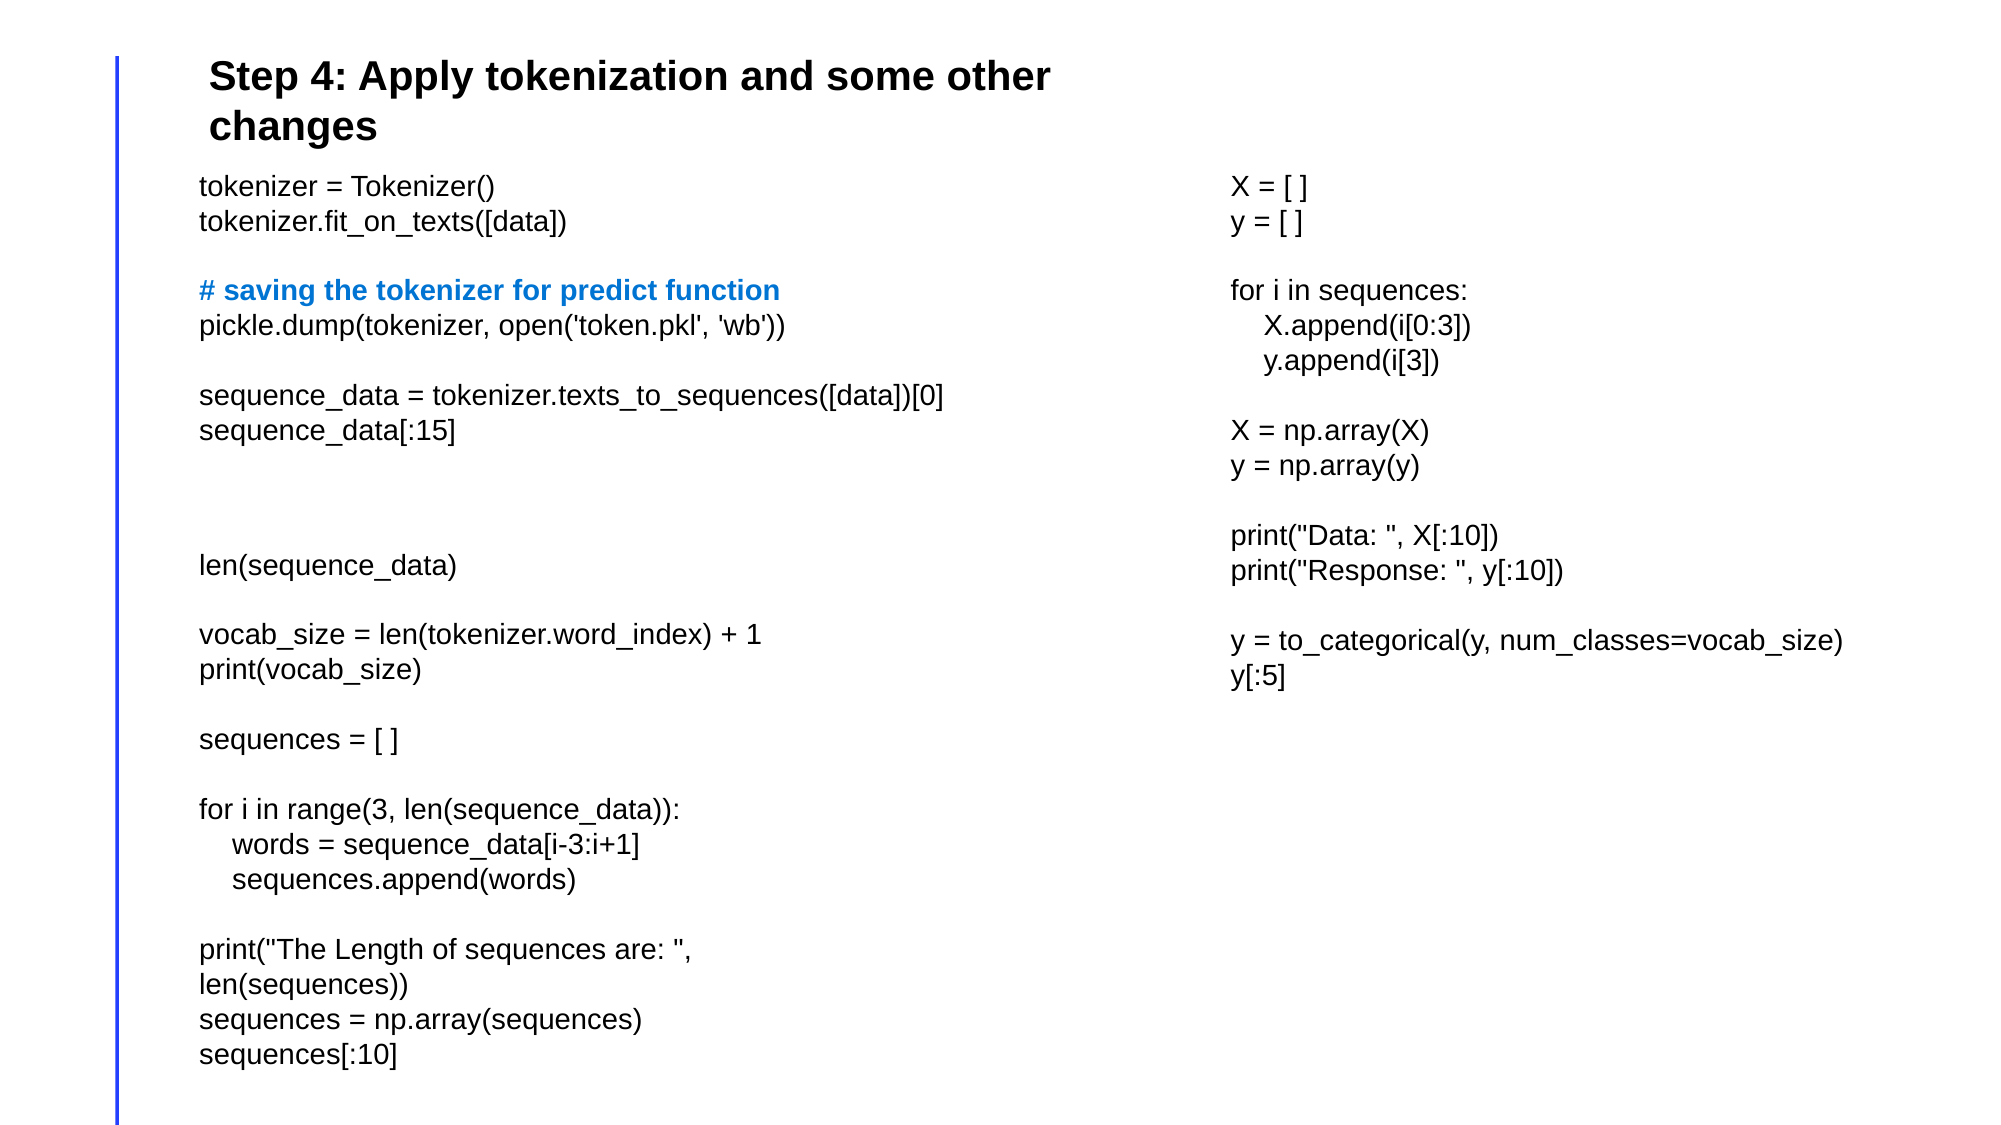

Step 4: Apply tokenization and some other changes
tokenizer = Tokenizer()
tokenizer.fit_on_texts([data])

# saving the tokenizer for predict function
pickle.dump(tokenizer, open('token.pkl', 'wb'))

sequence_data = tokenizer.texts_to_sequences([data])[0]
sequence_data[:15]
X = [ ]
y = [ ]

for i in sequences:
    X.append(i[0:3])
    y.append(i[3])

X = np.array(X)
y = np.array(y)

print("Data: ", X[:10])
print("Response: ", y[:10])

y = to_categorical(y, num_classes=vocab_size)
y[:5]
len(sequence_data)

vocab_size = len(tokenizer.word_index) + 1
print(vocab_size)

sequences = [ ]

for i in range(3, len(sequence_data)):
    words = sequence_data[i-3:i+1]
    sequences.append(words)

print("The Length of sequences are: ", len(sequences))
sequences = np.array(sequences)
sequences[:10]